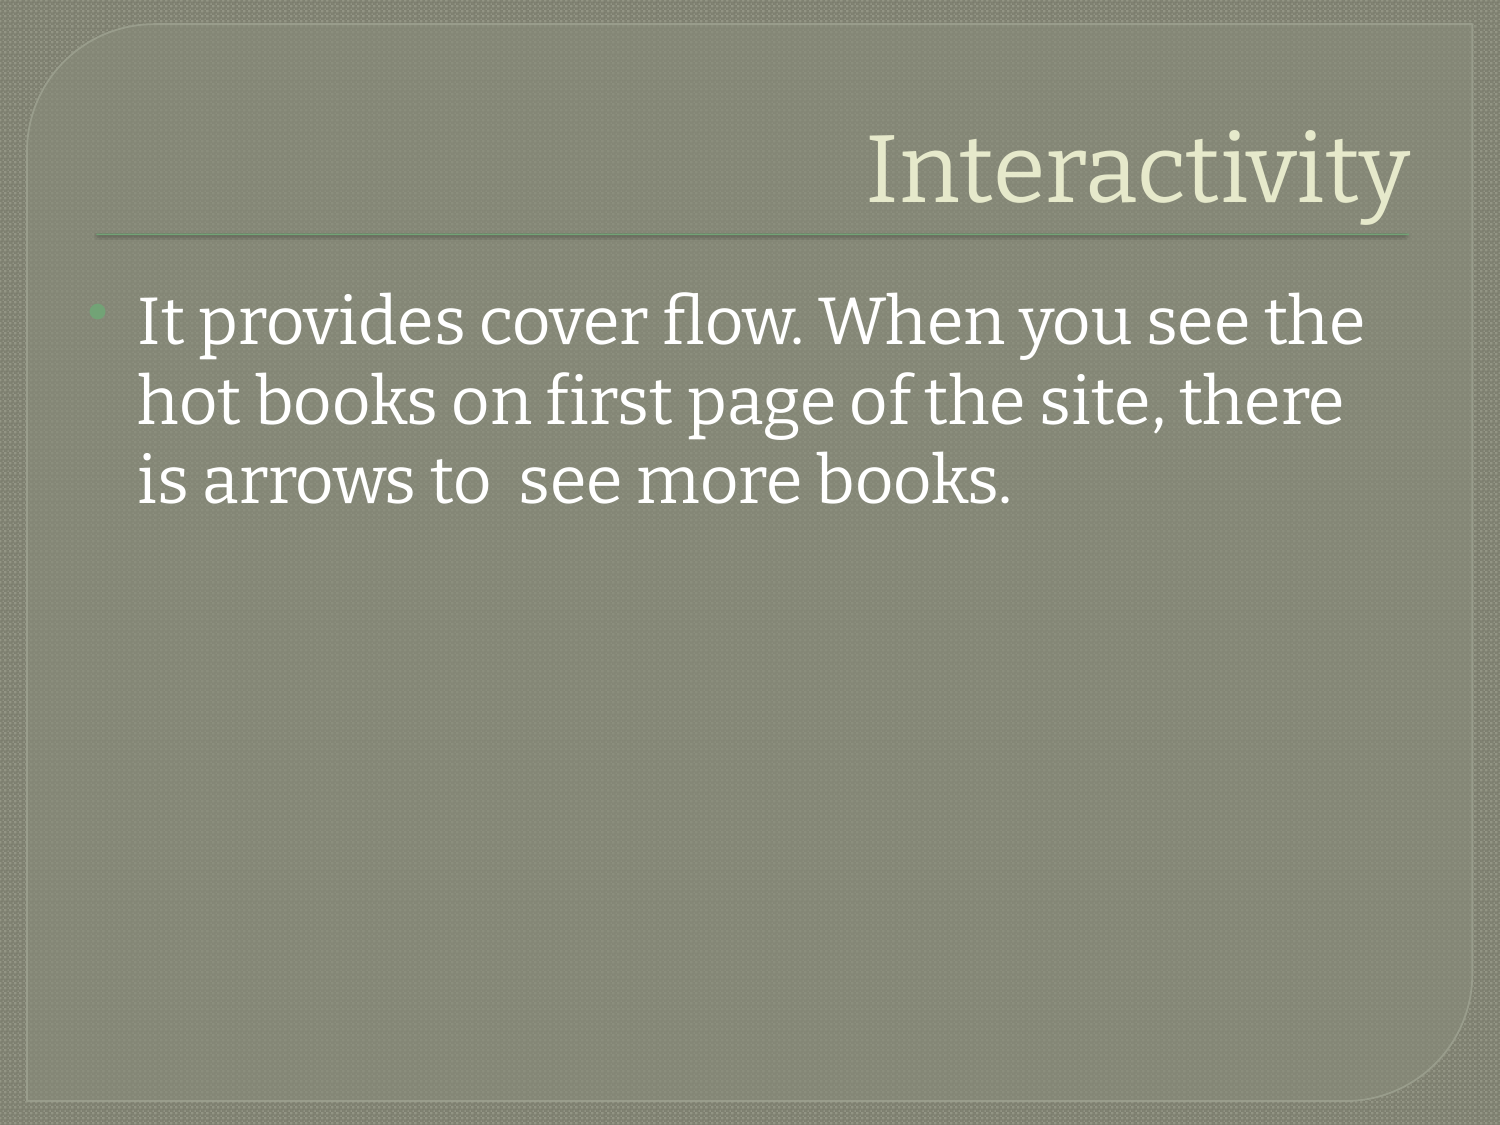

# Interactivity
It provides cover flow. When you see the hot books on first page of the site, there is arrows to  see more books.